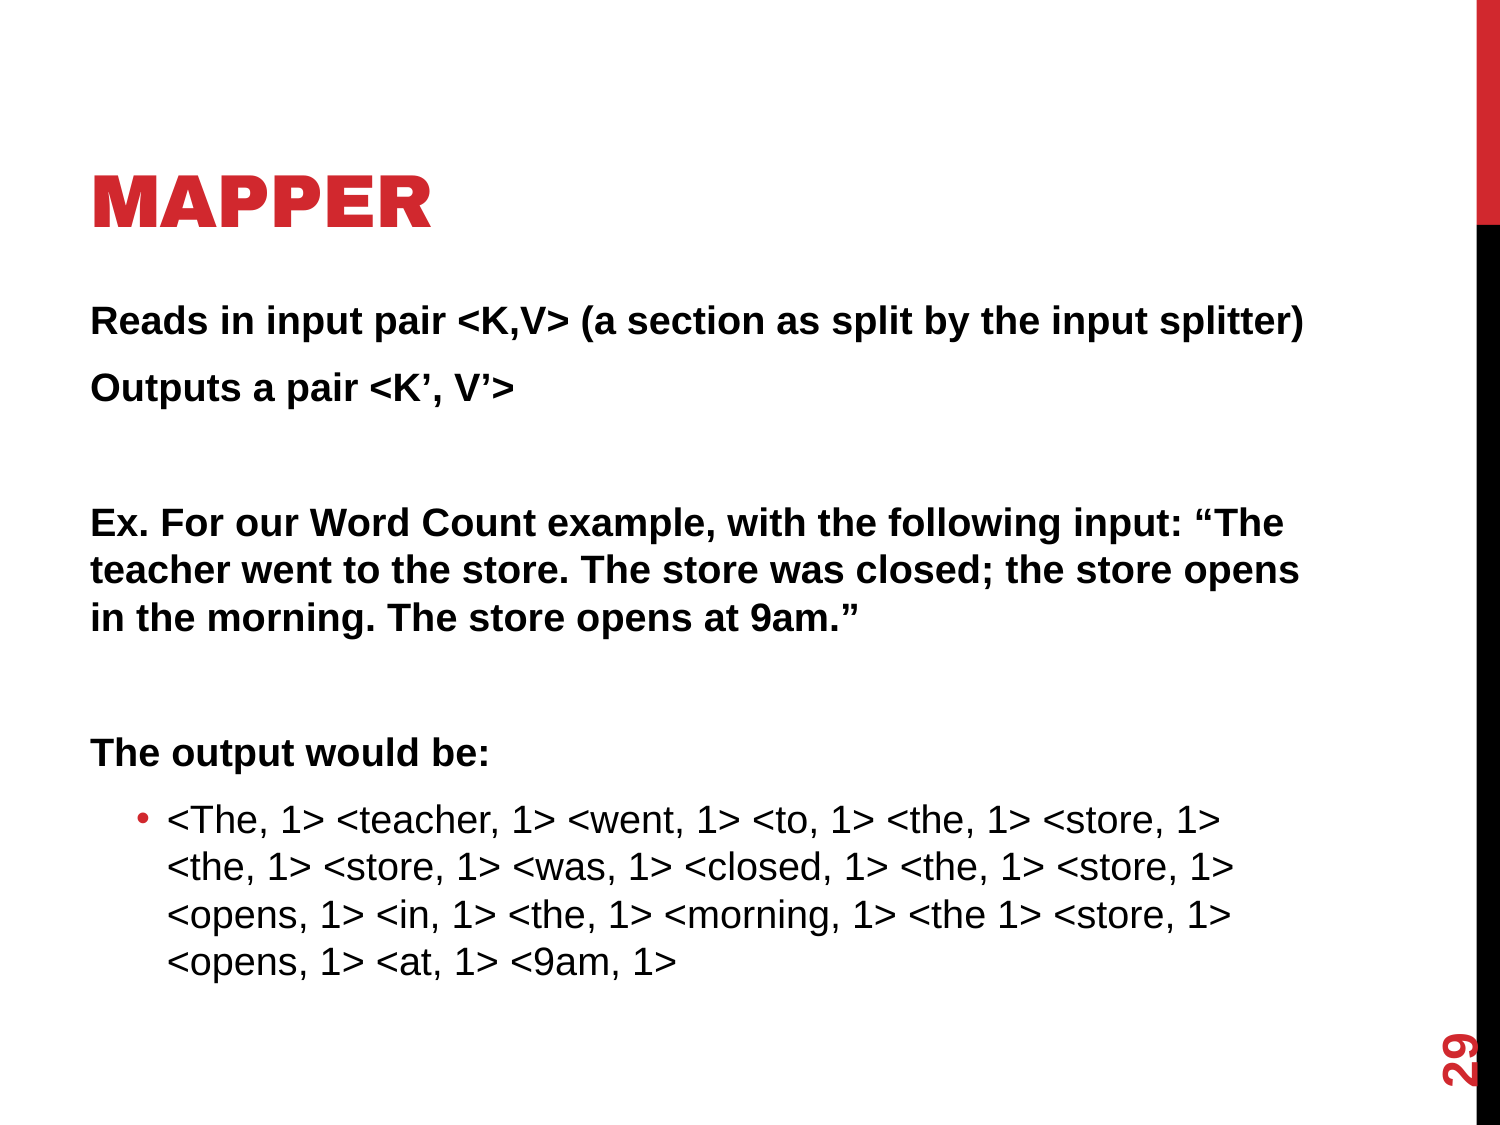

# Mapper
Reads in input pair <K,V> (a section as split by the input splitter)
Outputs a pair <K’, V’>

Ex. For our Word Count example, with the following input: “The teacher went to the store. The store was closed; the store opens in the morning. The store opens at 9am.”

The output would be:
<The, 1> <teacher, 1> <went, 1> <to, 1> <the, 1> <store, 1> <the, 1> <store, 1> <was, 1> <closed, 1> <the, 1> <store, 1> <opens, 1> <in, 1> <the, 1> <morning, 1> <the 1> <store, 1> <opens, 1> <at, 1> <9am, 1>
29